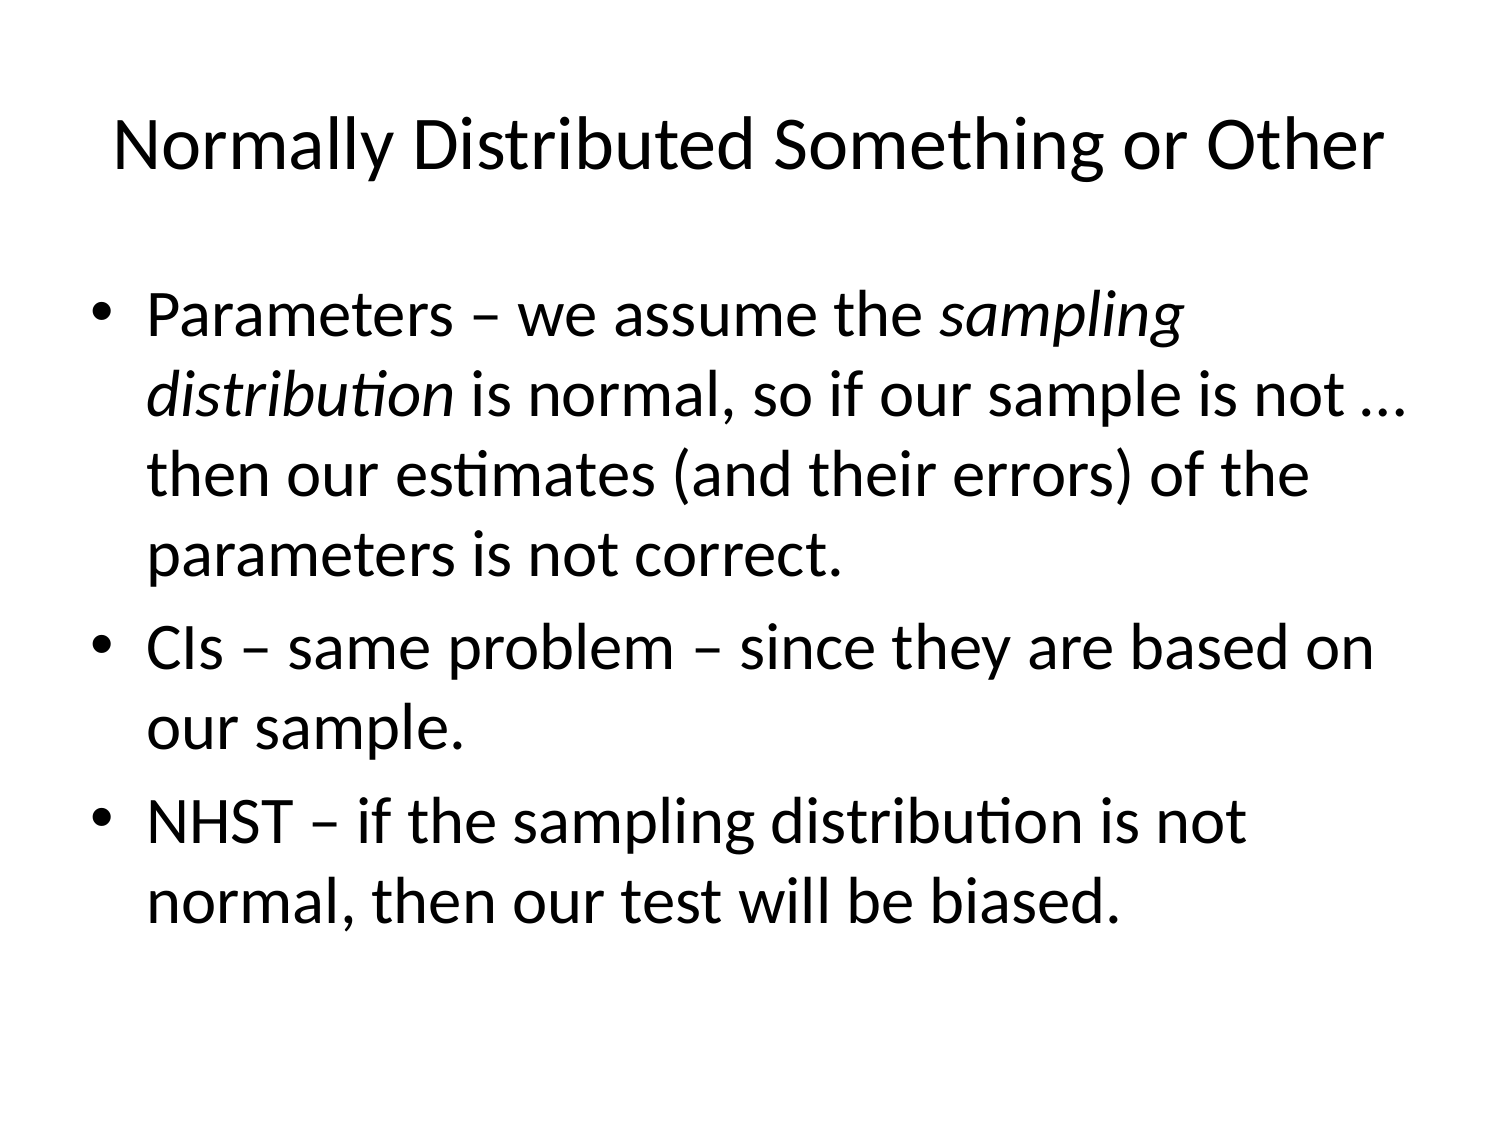

# Normally Distributed Something or Other
Parameters – we assume the sampling distribution is normal, so if our sample is not … then our estimates (and their errors) of the parameters is not correct.
CIs – same problem – since they are based on our sample.
NHST – if the sampling distribution is not normal, then our test will be biased.